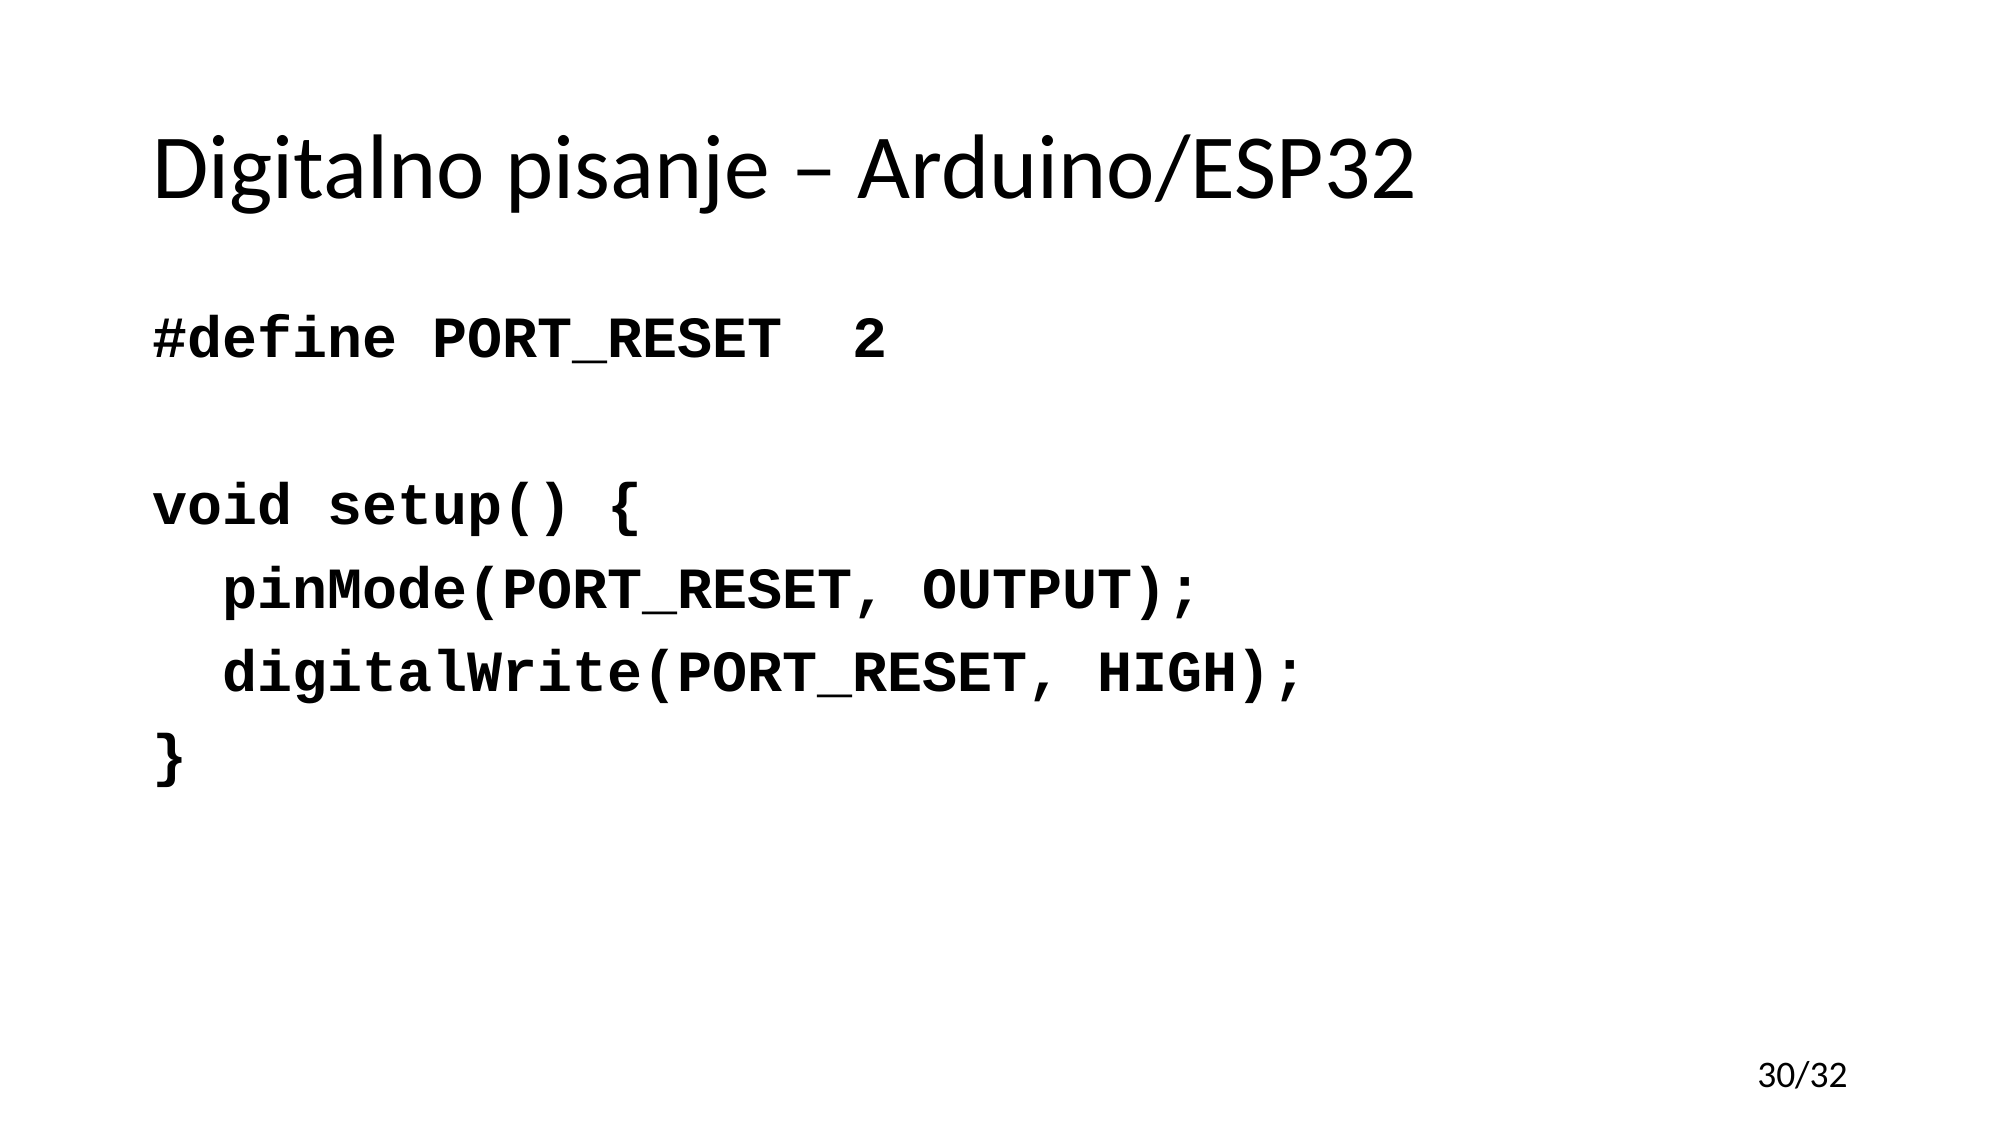

# Digitalno pisanje – Arduino/ESP32
#define PORT_RESET  2

void setup() {
  pinMode(PORT_RESET, OUTPUT);
  digitalWrite(PORT_RESET, HIGH);
}